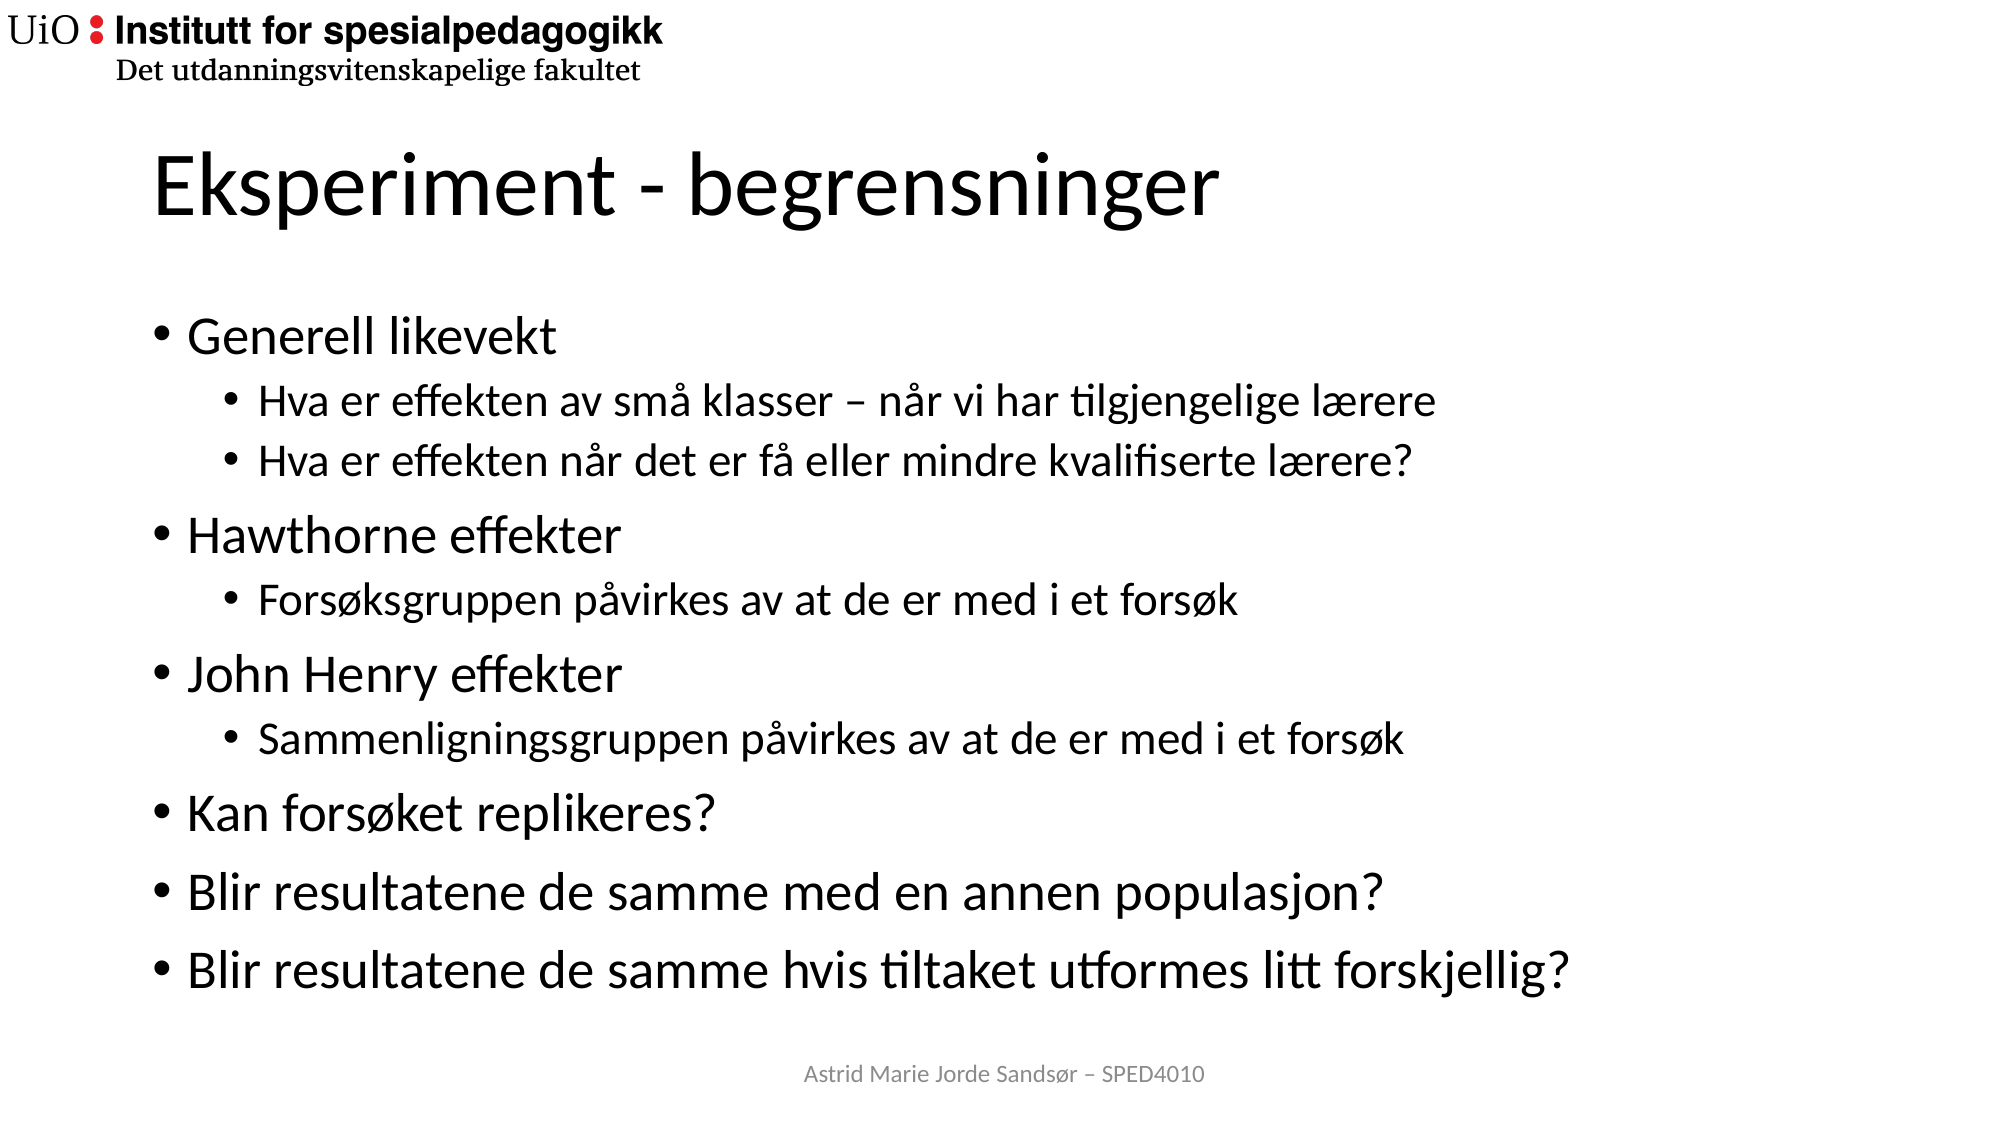

# Eksperiment - begrensninger
Generell likevekt
Hva er effekten av små klasser – når vi har tilgjengelige lærere
Hva er effekten når det er få eller mindre kvalifiserte lærere?
Hawthorne effekter
Forsøksgruppen påvirkes av at de er med i et forsøk
John Henry effekter
Sammenligningsgruppen påvirkes av at de er med i et forsøk
Kan forsøket replikeres?
Blir resultatene de samme med en annen populasjon?
Blir resultatene de samme hvis tiltaket utformes litt forskjellig?

Astrid Marie Jorde Sandsør – SPED4010